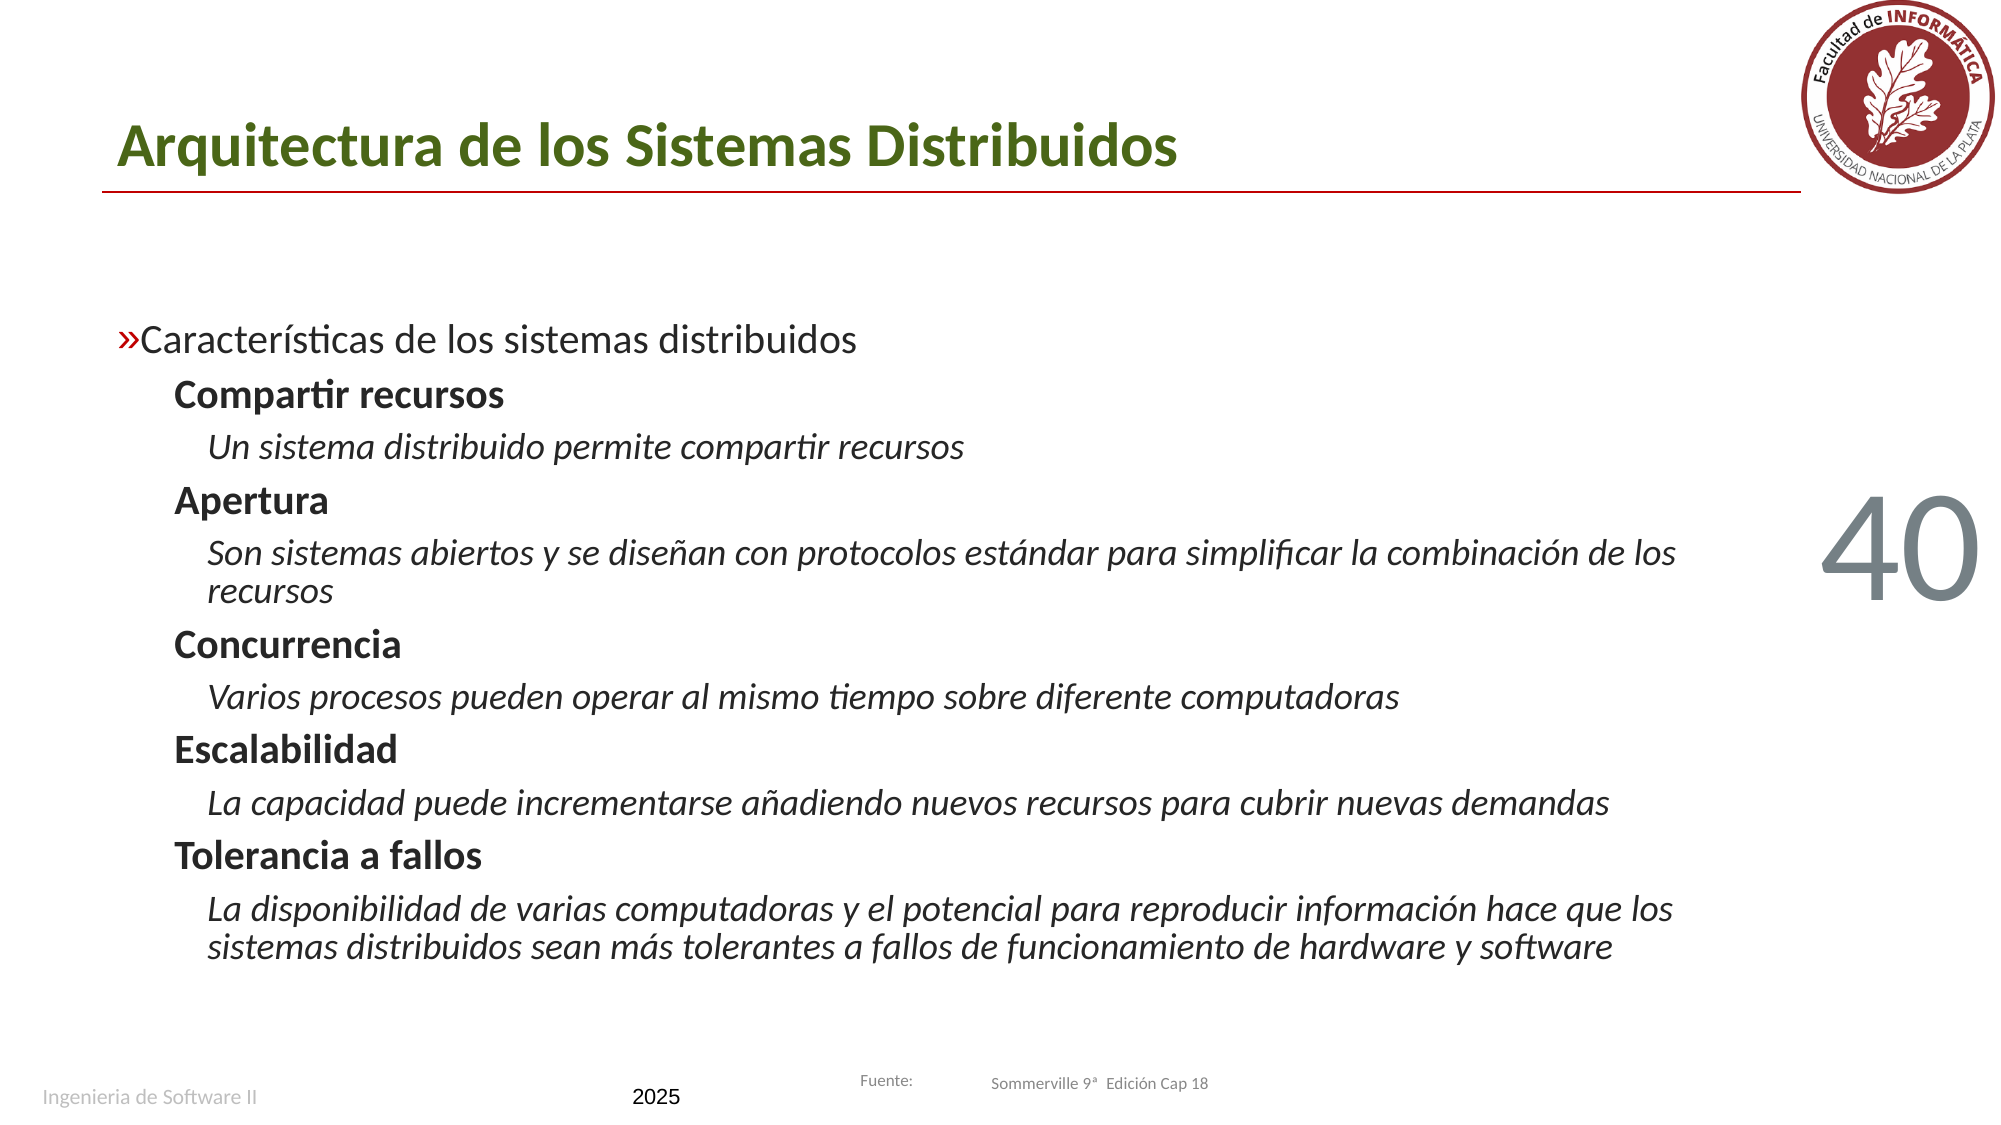

# Arquitectura de los Sistemas Distribuidos
Características de los sistemas distribuidos
Compartir recursos
Un sistema distribuido permite compartir recursos
Apertura
Son sistemas abiertos y se diseñan con protocolos estándar para simplificar la combinación de los recursos
Concurrencia
Varios procesos pueden operar al mismo tiempo sobre diferente computadoras
Escalabilidad
La capacidad puede incrementarse añadiendo nuevos recursos para cubrir nuevas demandas
Tolerancia a fallos
La disponibilidad de varias computadoras y el potencial para reproducir información hace que los sistemas distribuidos sean más tolerantes a fallos de funcionamiento de hardware y software

40
Sommerville 9ª  Edición Cap 18

Ingenieria de Software II